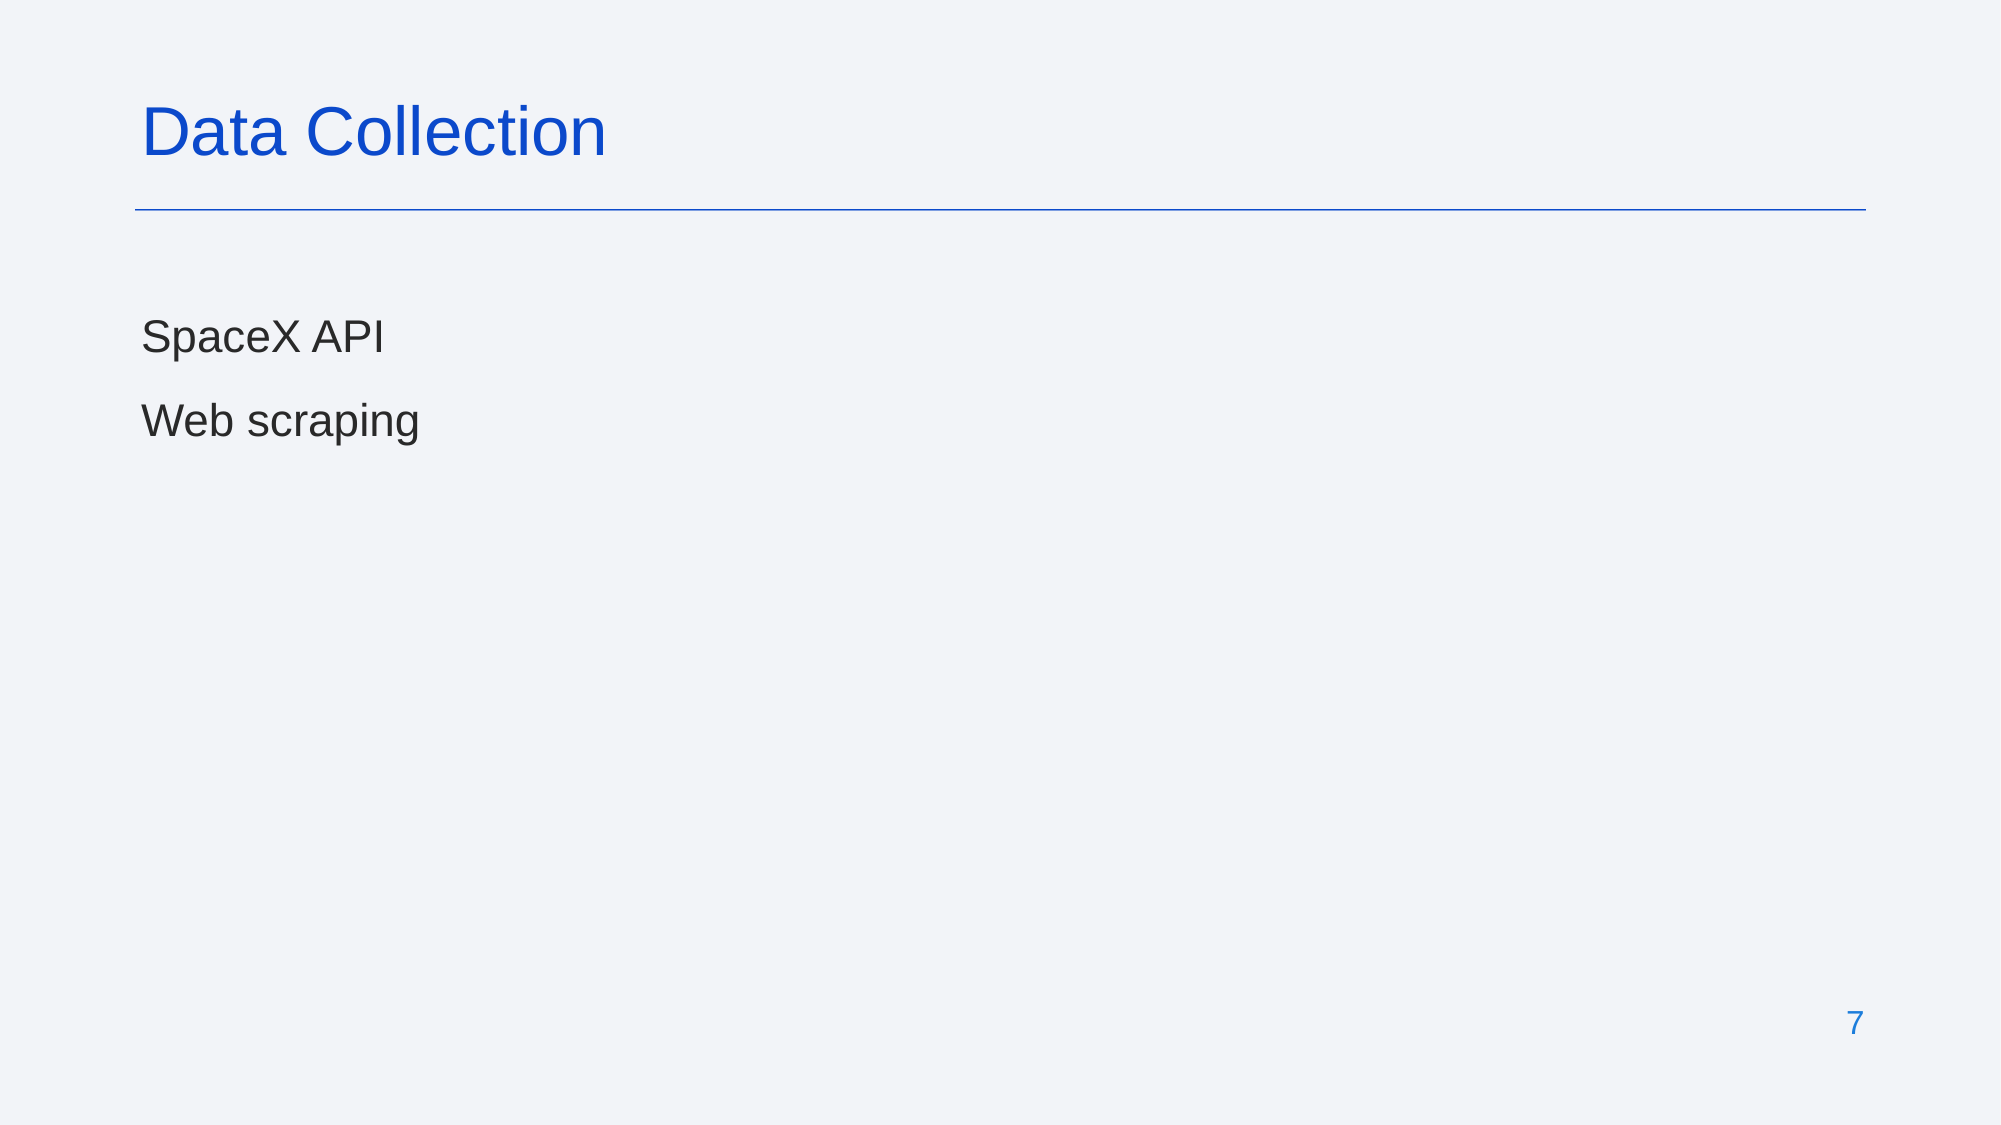

Data Collection
SpaceX API
Web scraping
7